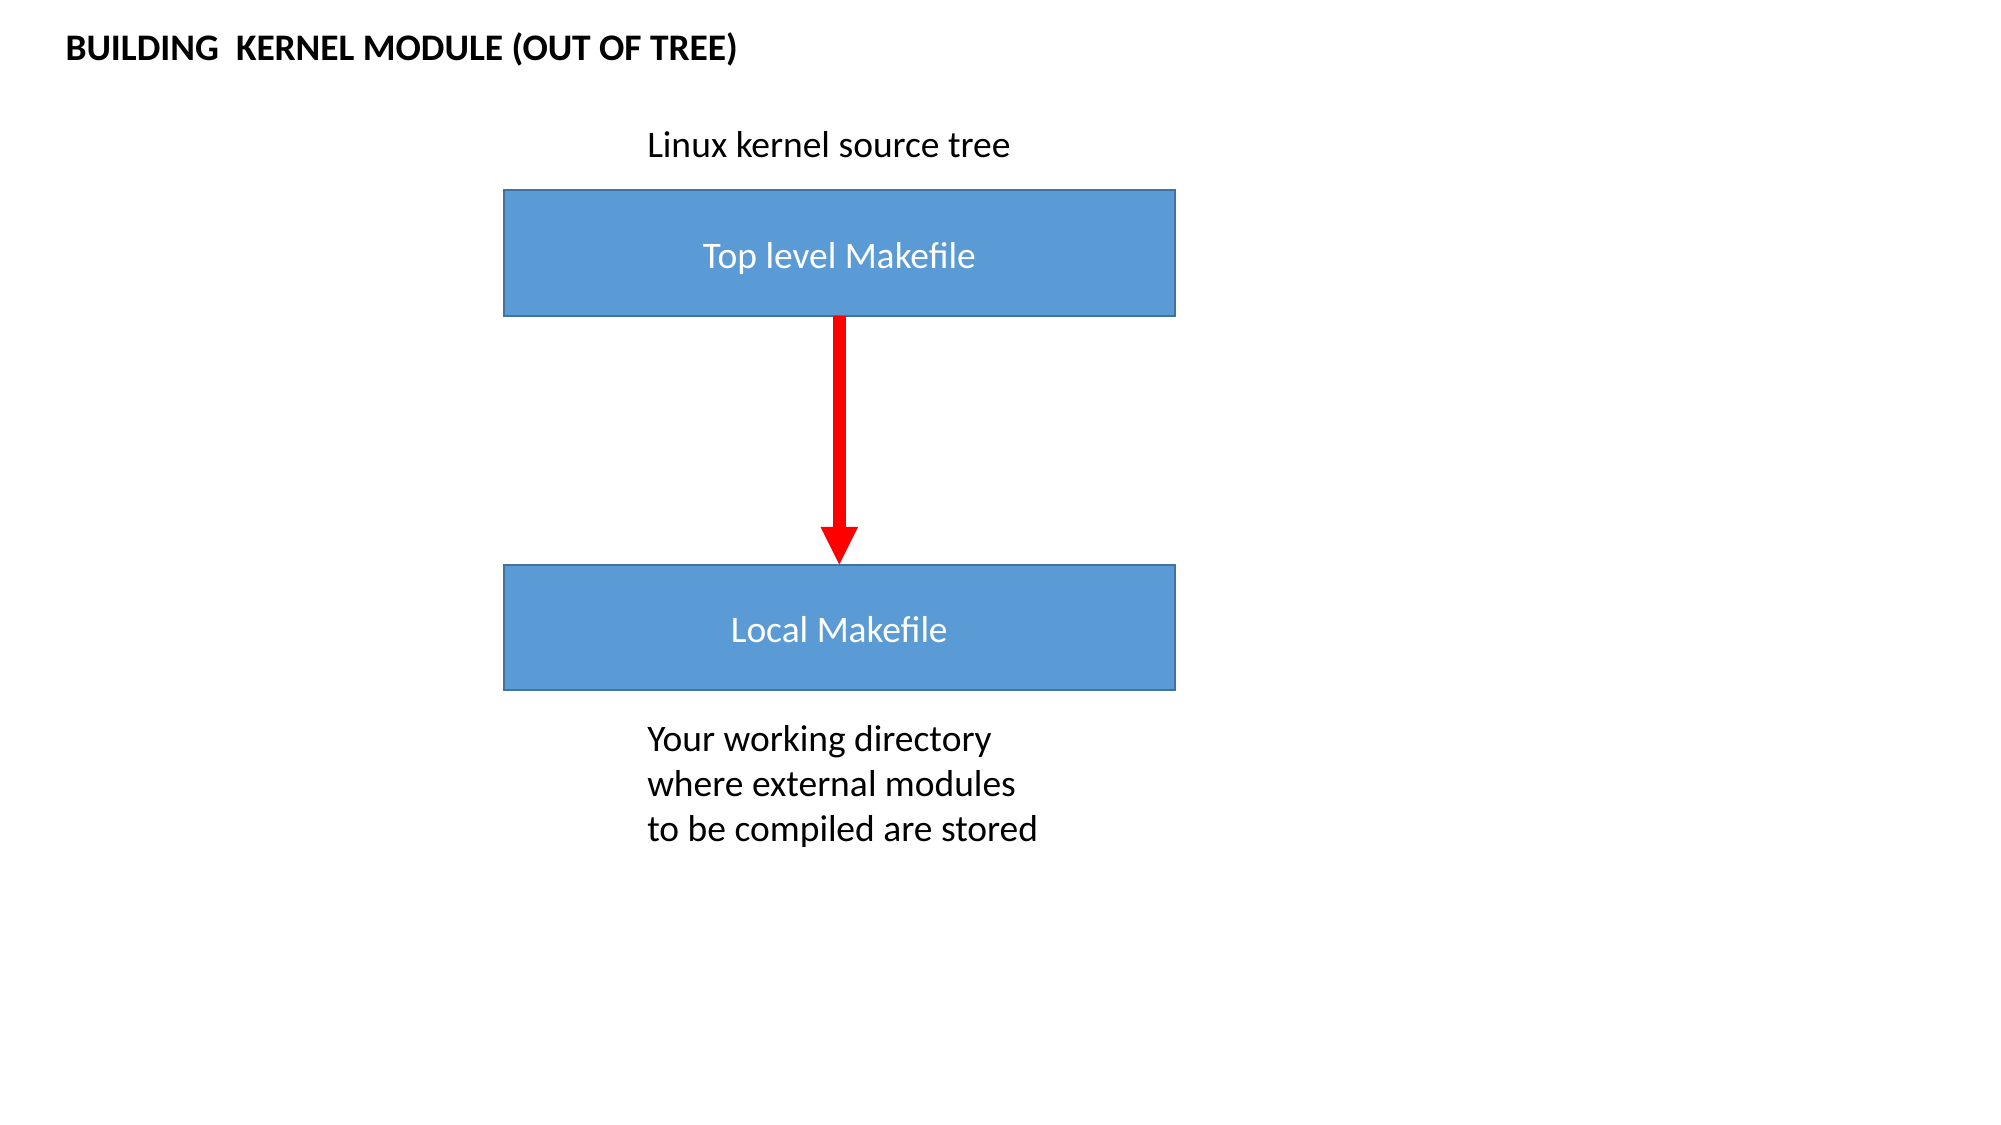

BUILDING  KERNEL MODULE (OUT OF TREE)
Linux kernel source tree
Top level Makefile
Local Makefile
Your working directory where external modules to be compiled are stored